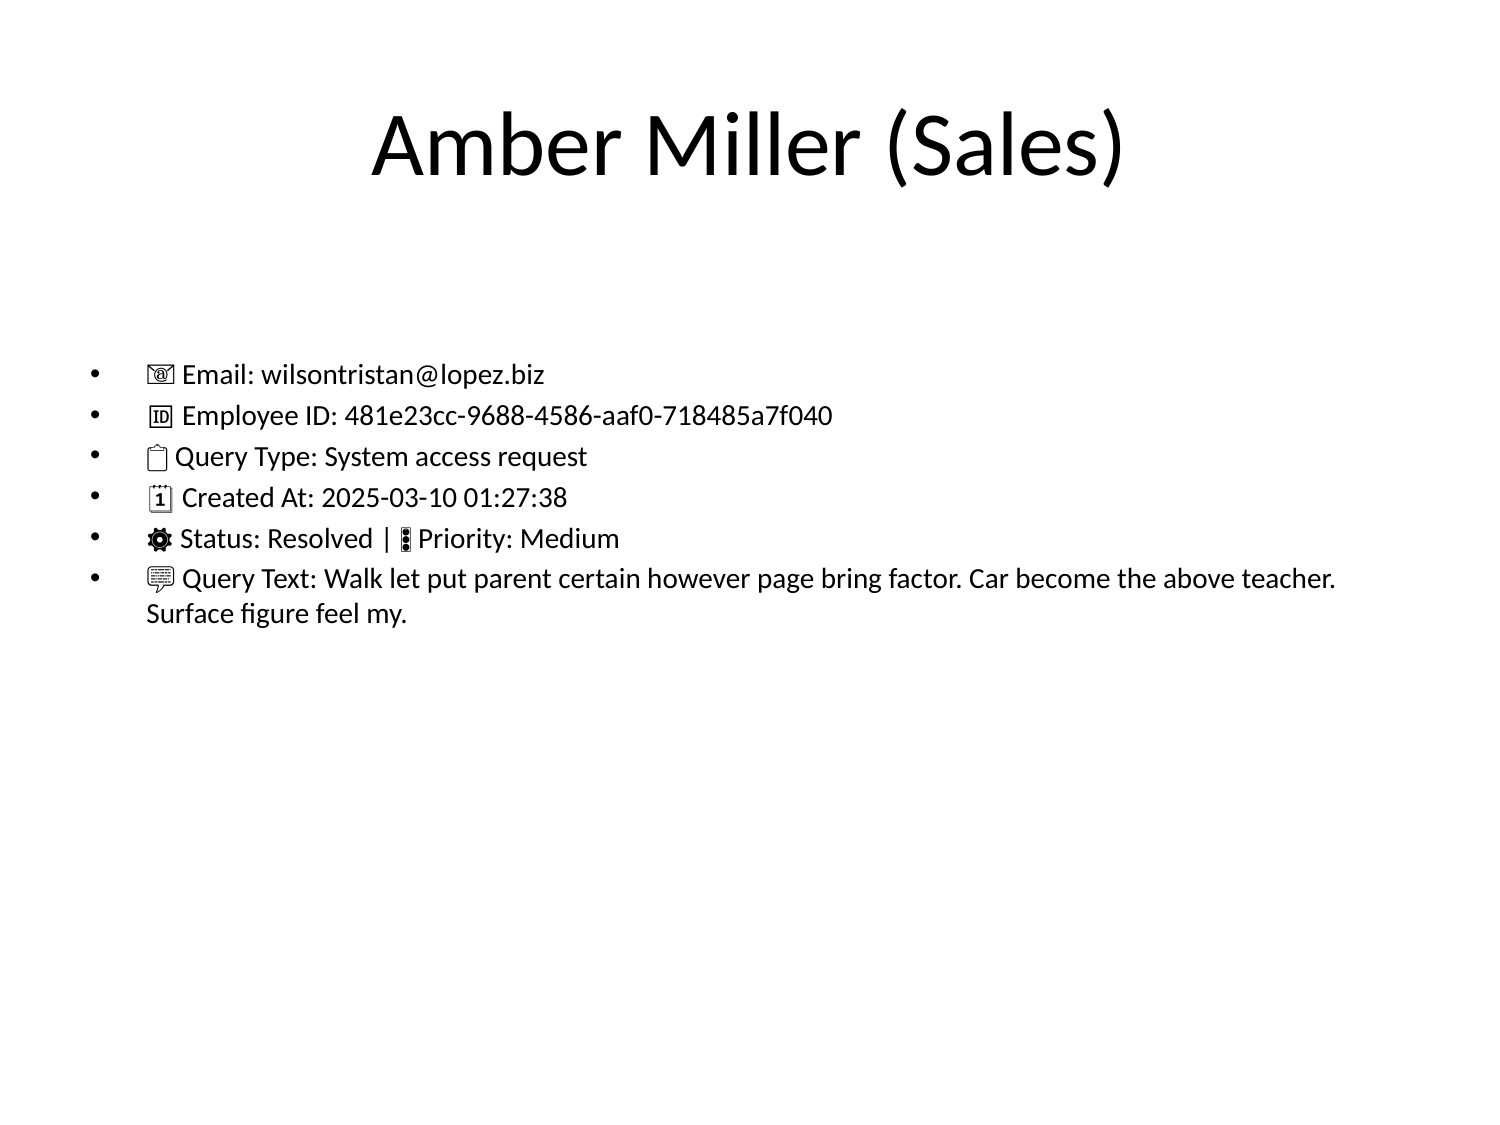

# Amber Miller (Sales)

📧 Email: wilsontristan@lopez.biz
🆔 Employee ID: 481e23cc-9688-4586-aaf0-718485a7f040
📋 Query Type: System access request
🗓 Created At: 2025-03-10 01:27:38
⚙ Status: Resolved | 🚦 Priority: Medium
💬 Query Text: Walk let put parent certain however page bring factor. Car become the above teacher. Surface figure feel my.